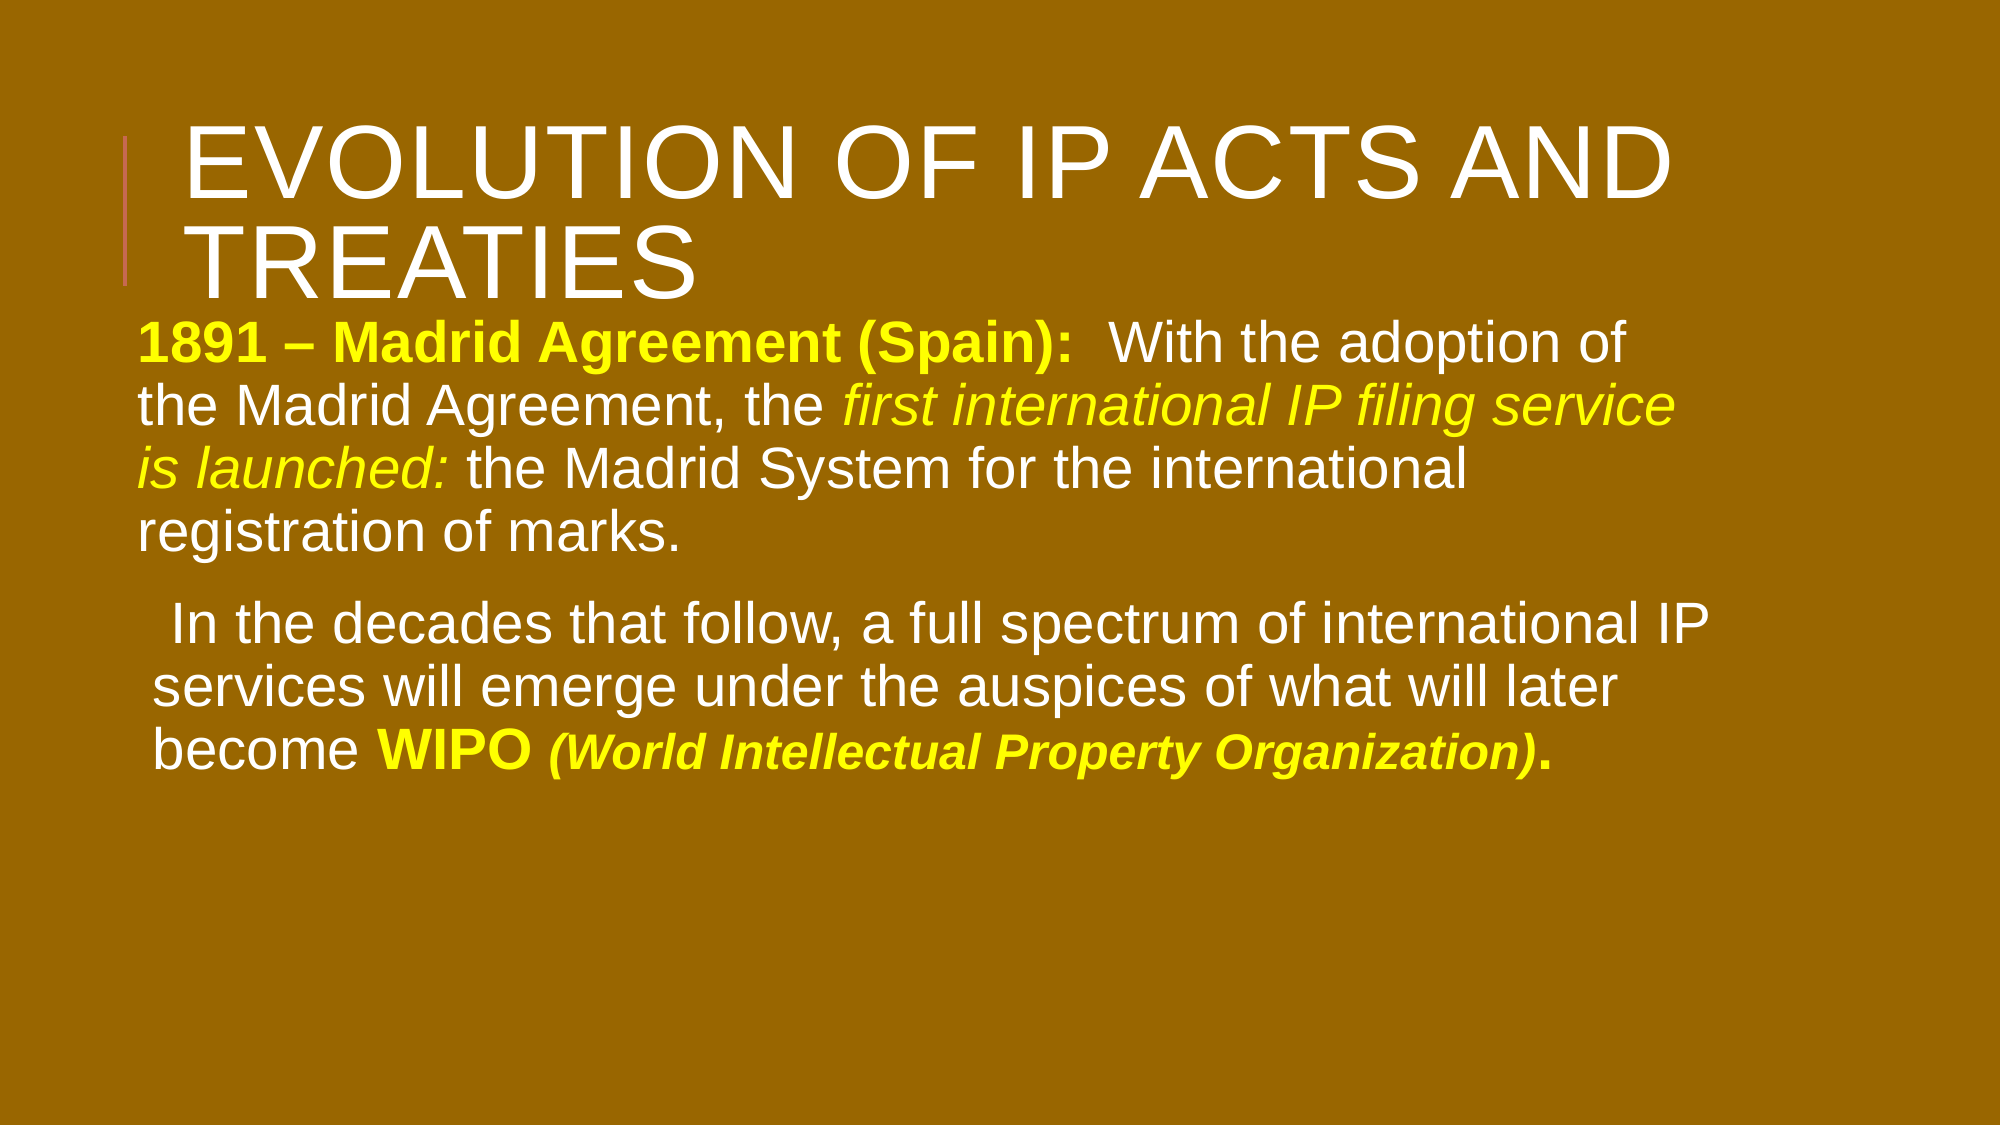

# EVOLUTION OF IP ACTS AND TREATIES
1891 – Madrid Agreement (Spain):  With the adoption of the Madrid Agreement, the first international IP filing service is launched: the Madrid System for the international registration of marks.
 In the decades that follow, a full spectrum of international IP services will emerge under the auspices of what will later become WIPO (World Intellectual Property Organization).